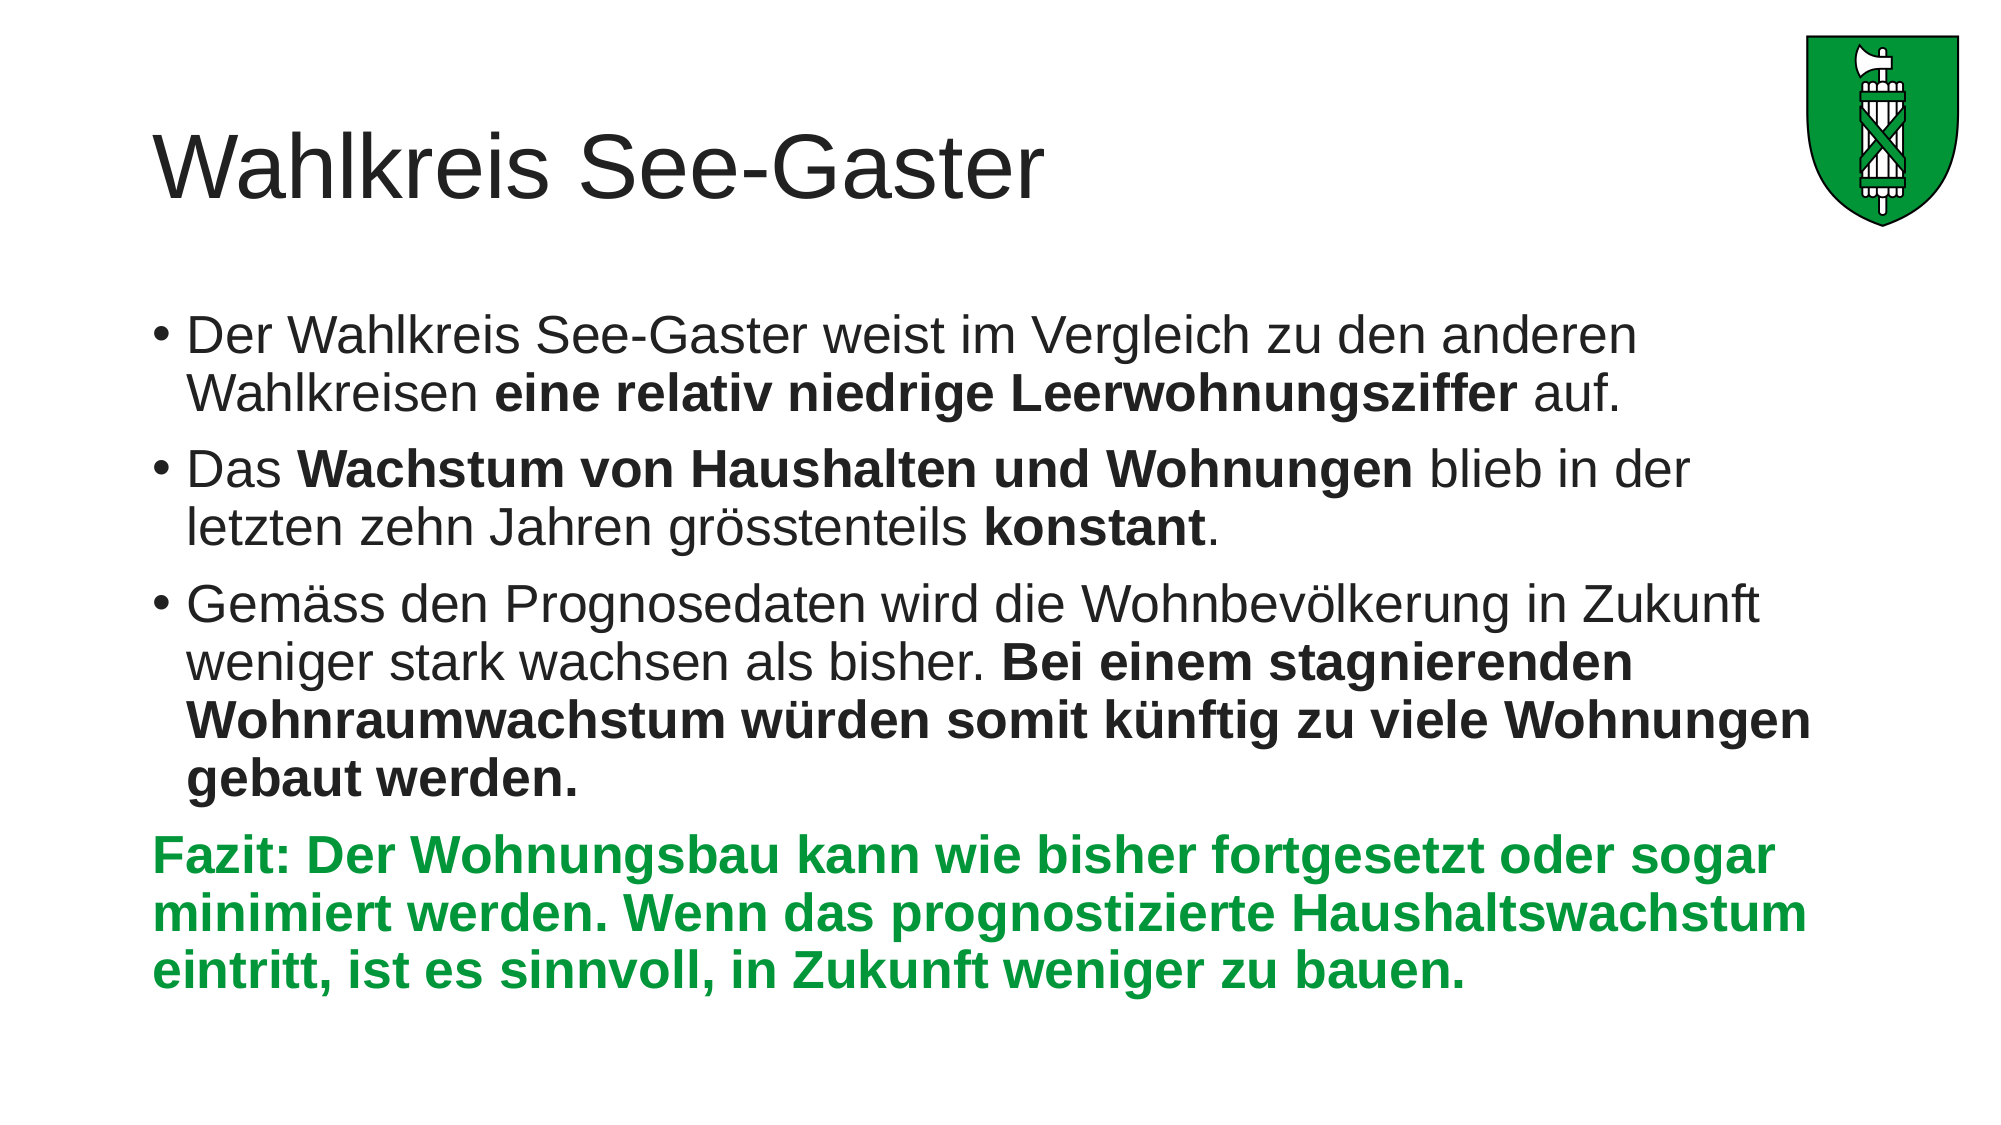

# Wahlkreis See-Gaster
Der Wahlkreis See-Gaster weist im Vergleich zu den anderen Wahlkreisen eine relativ niedrige Leerwohnungsziffer auf.
Das Wachstum von Haushalten und Wohnungen blieb in der letzten zehn Jahren grösstenteils konstant.
Gemäss den Prognosedaten wird die Wohnbevölkerung in Zukunft weniger stark wachsen als bisher. Bei einem stagnierenden Wohnraumwachstum würden somit künftig zu viele Wohnungen gebaut werden.
Fazit: Der Wohnungsbau kann wie bisher fortgesetzt oder sogar minimiert werden. Wenn das prognostizierte Haushaltswachstum eintritt, ist es sinnvoll, in Zukunft weniger zu bauen.